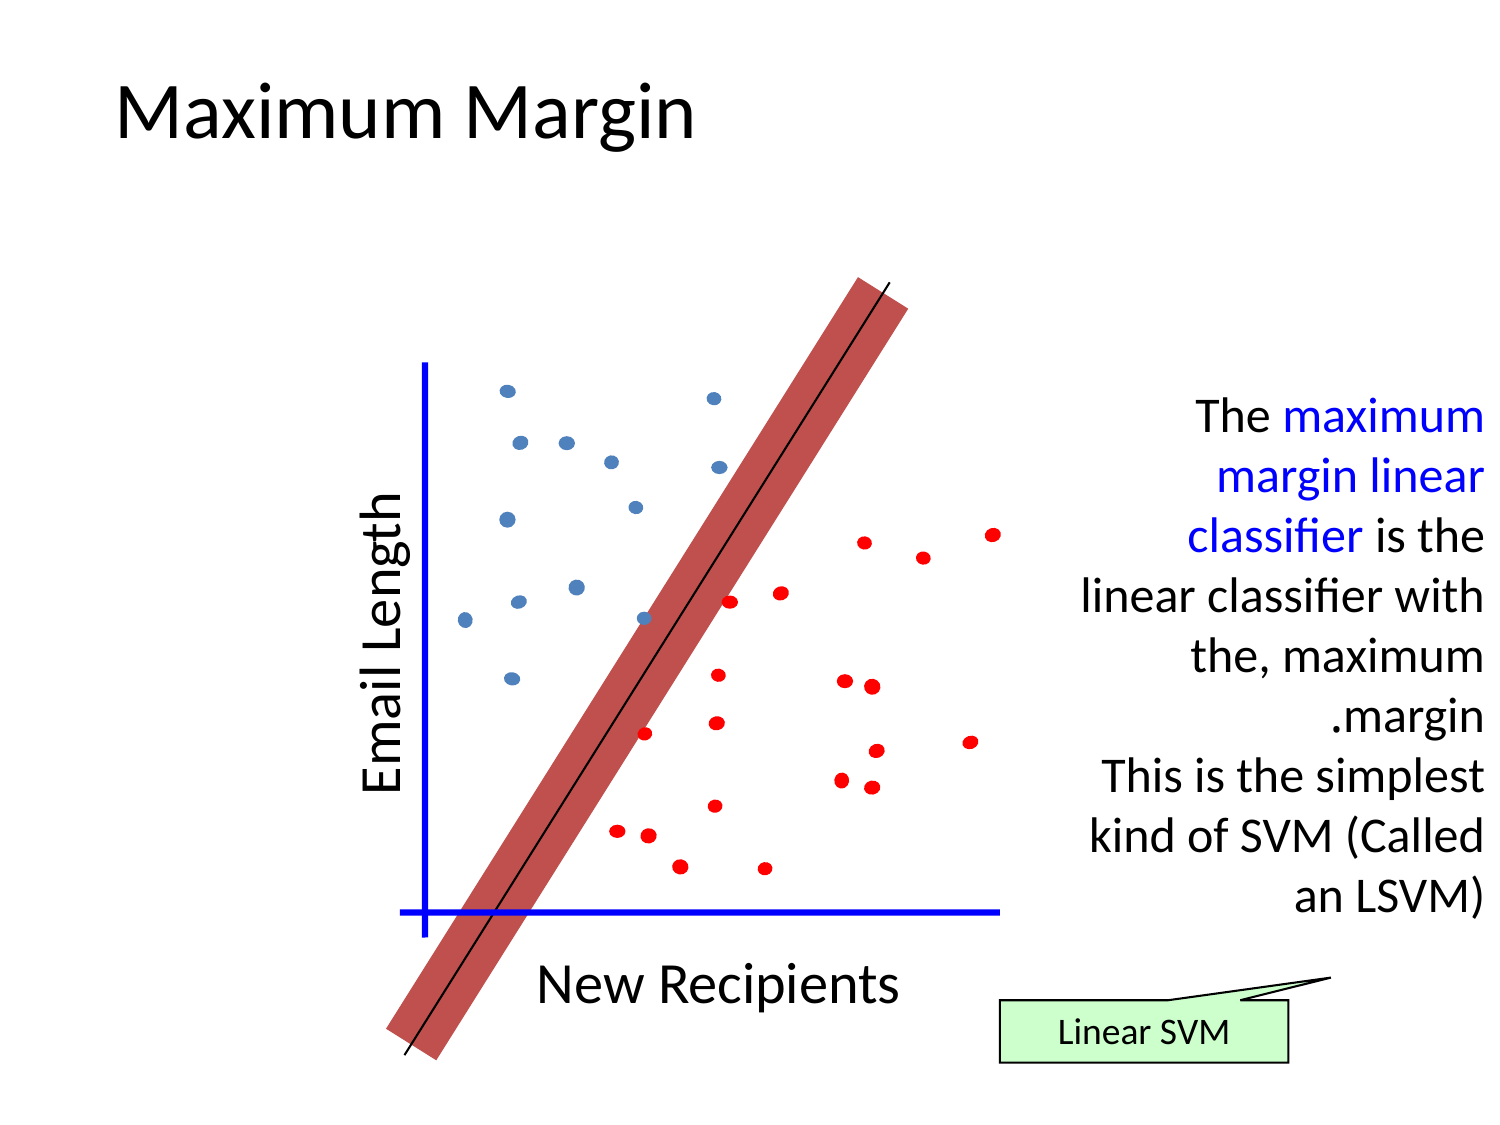

# Maximum Margin

The maximum margin linear classifier is the linear classifier with the, maximum margin.
This is the simplest kind of SVM (Called an LSVM)

Email Length

New Recipients
Linear SVM